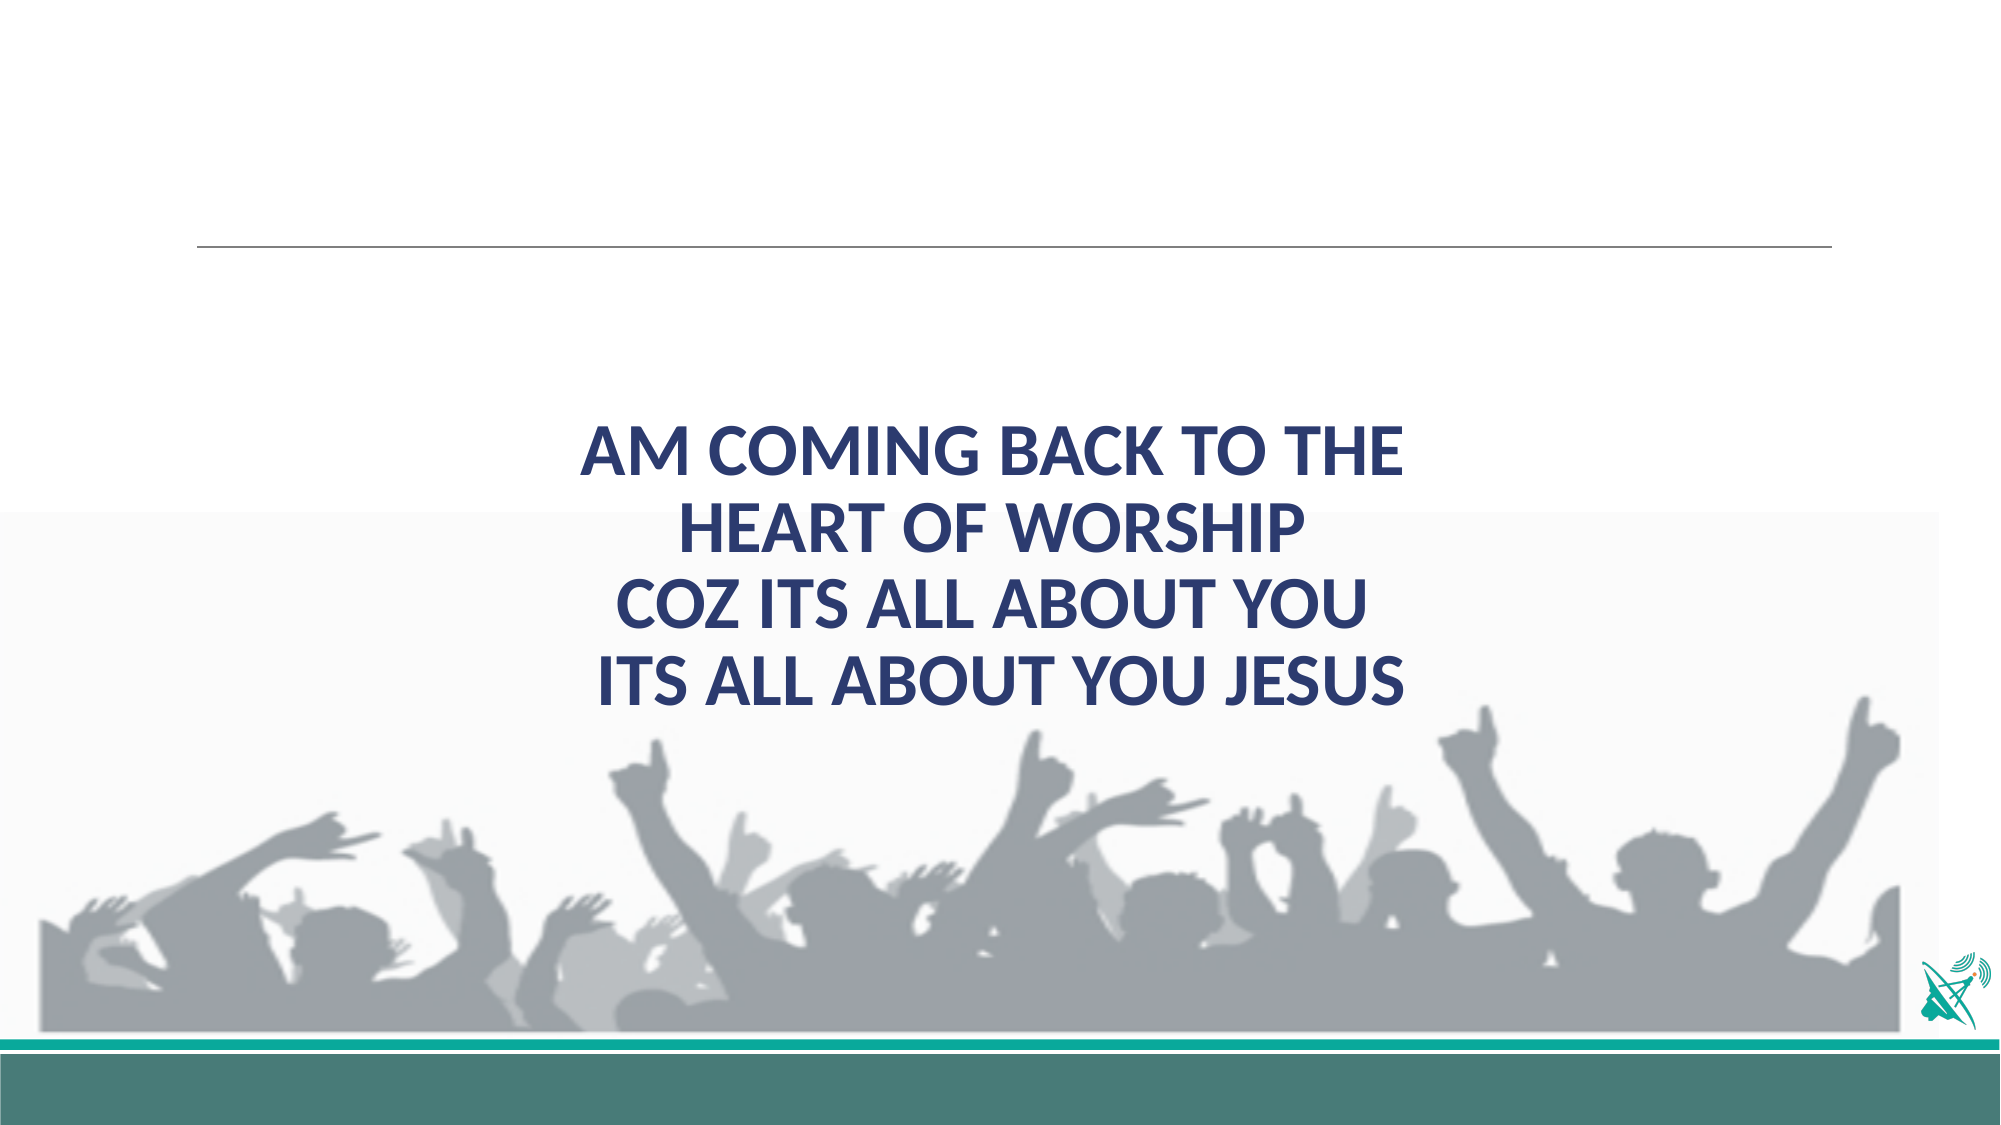

# AM COMING BACK TO THE HEART OF WORSHIP COZ ITS ALL ABOUT YOU ITS ALL ABOUT YOU JESUS